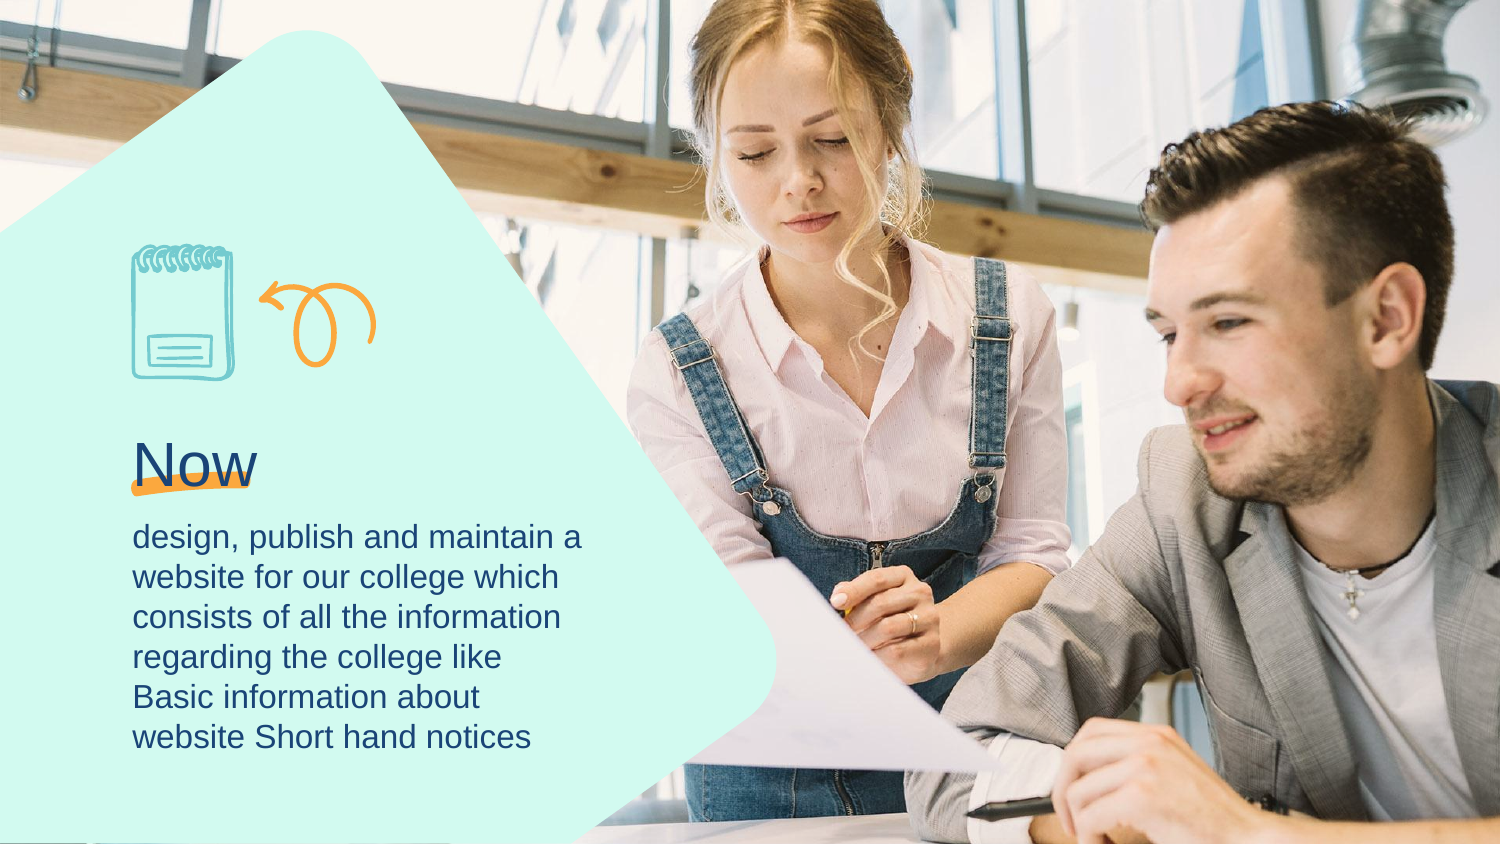

# Now

design, publish and maintain a website for our college which consists of all the information regarding the college like Basic information about website Short hand notices